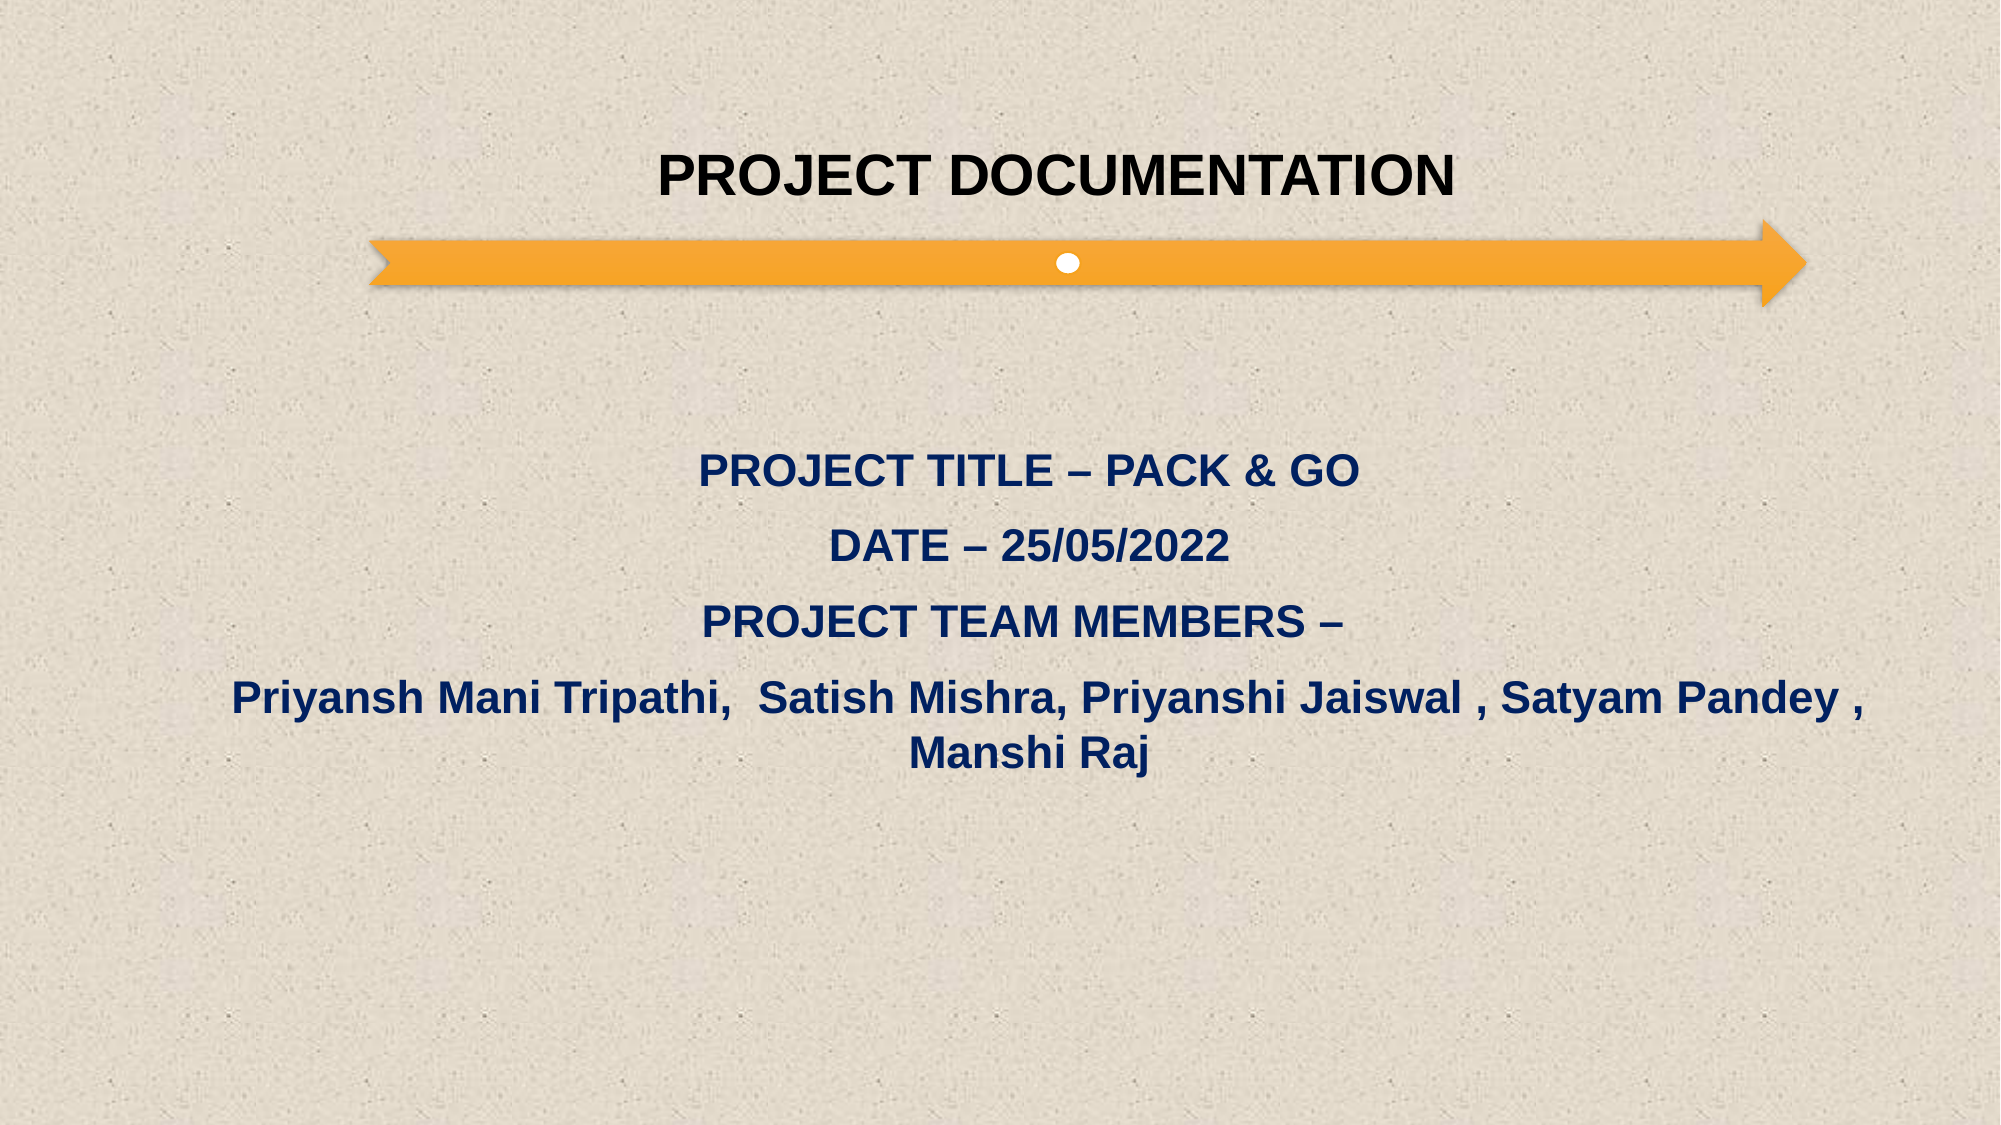

PROJECT DOCUMENTATION
PROJECT TITLE – PACK & GO
DATE – 25/05/2022
PROJECT TEAM MEMBERS –
   Priyansh Mani Tripathi,  Satish Mishra, Priyanshi Jaiswal , Satyam Pandey , Manshi Raj